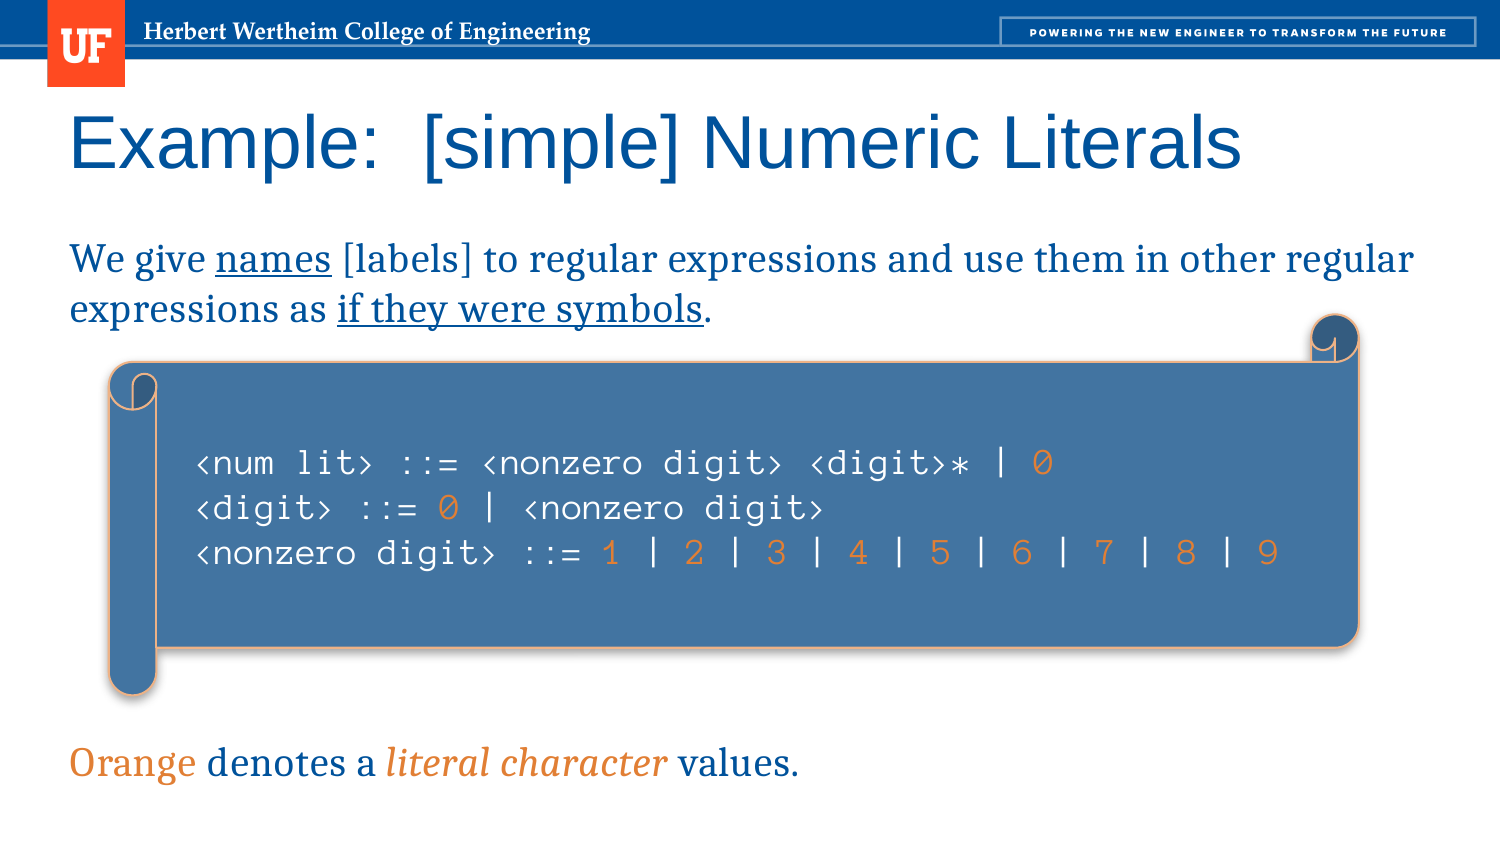

# Example:  [simple] Numeric Literals
We give names [labels] to regular expressions and use them in other regular expressions as if they were symbols.
<num lit> ::= <nonzero digit> <digit>* | 0
<digit> ::= 0 | <nonzero digit>
<nonzero digit> ::= 1 | 2 | 3 | 4 | 5 | 6 | 7 | 8 | 9
Orange denotes a literal character values.